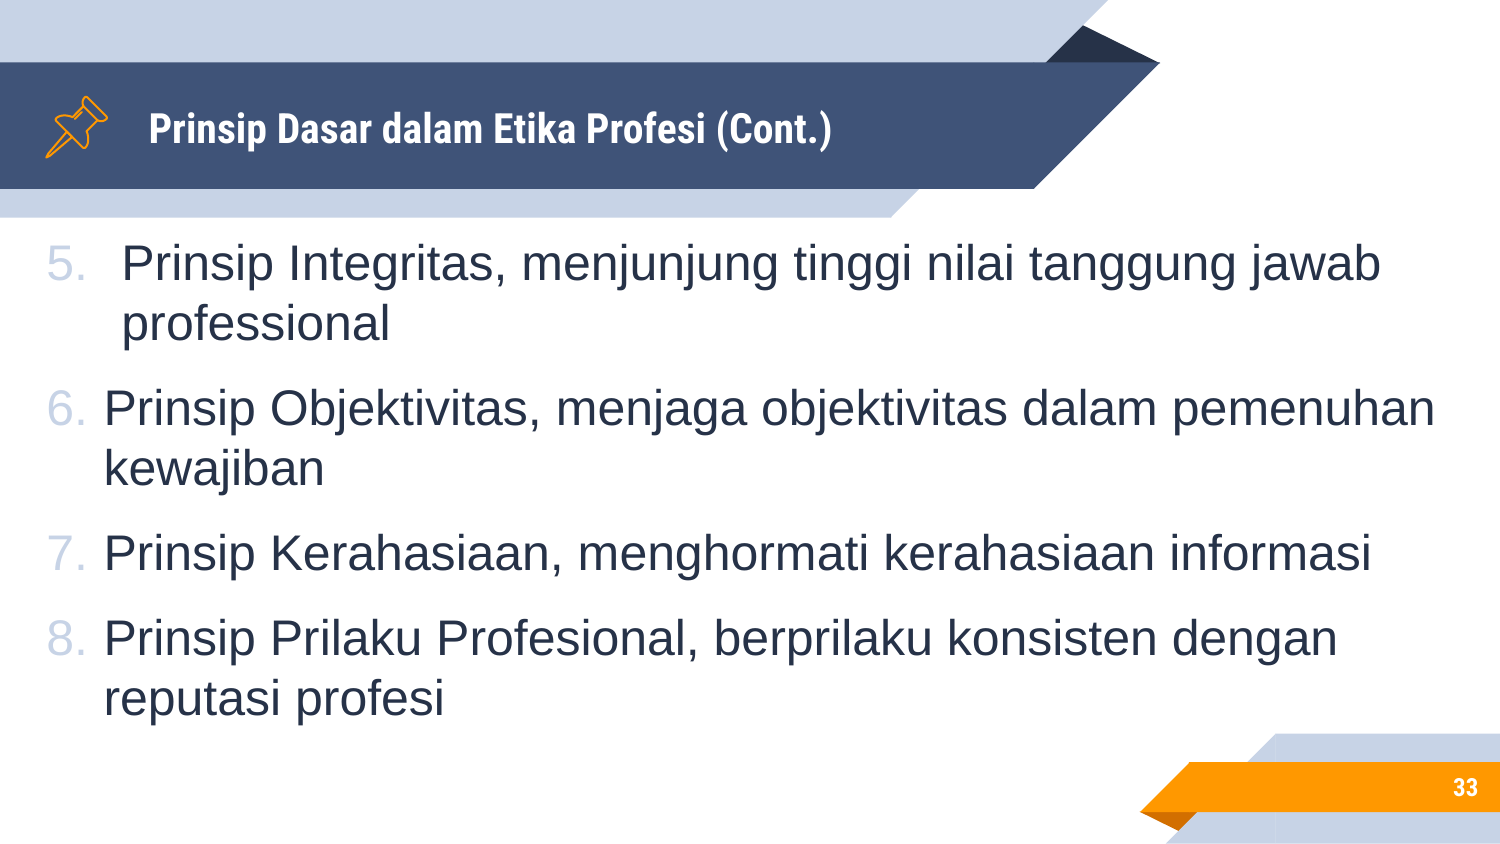

# Prinsip Dasar dalam Etika Profesi (Cont.)

Prinsip Integritas, menjunjung tinggi nilai tanggung jawab professional
Prinsip Objektivitas, menjaga objektivitas dalam pemenuhan kewajiban
Prinsip Kerahasiaan, menghormati kerahasiaan informasi
Prinsip Prilaku Profesional, berprilaku konsisten dengan reputasi profesi

33